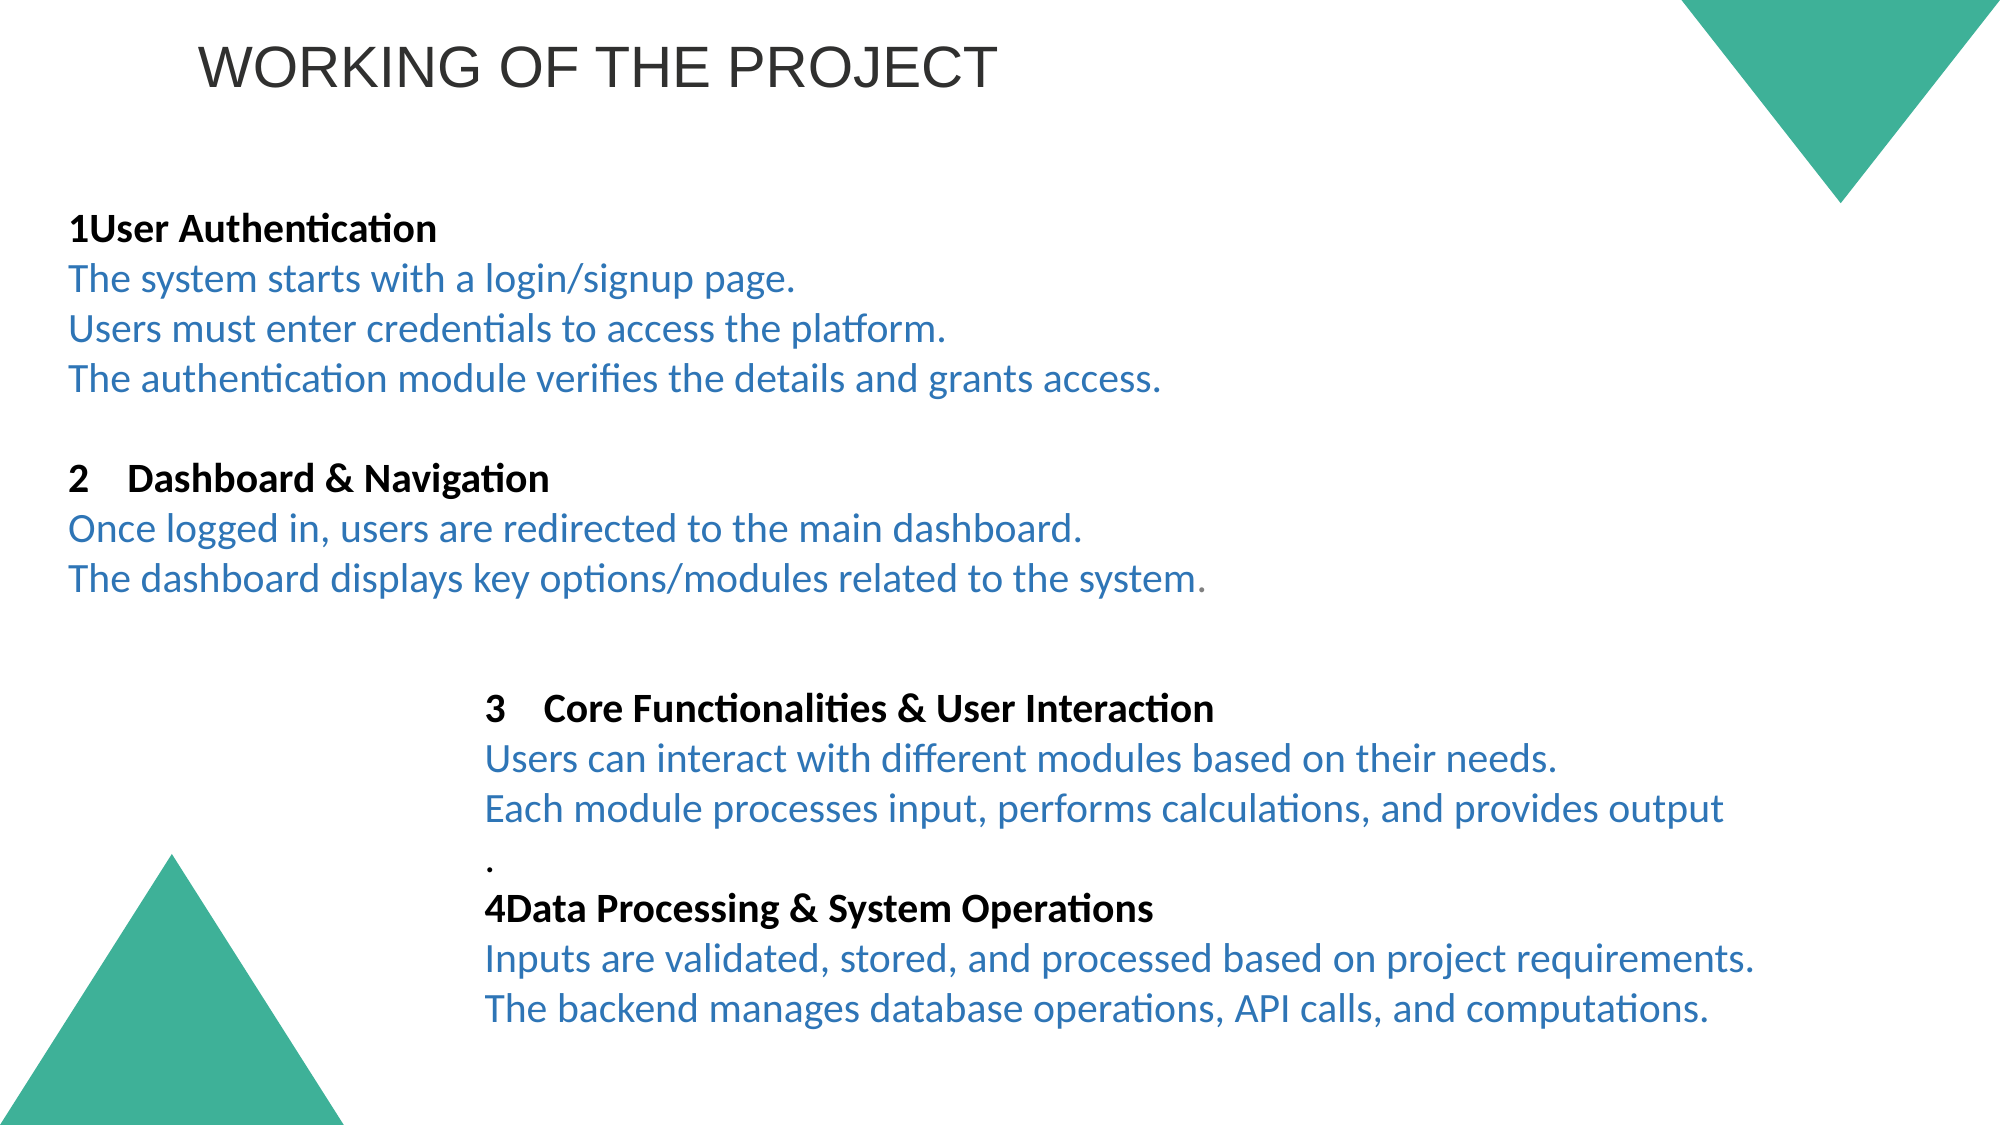

WORKING OF THE PROJECT
1️User Authentication
The system starts with a login/signup page.
Users must enter credentials to access the platform.
The authentication module verifies the details and grants access.

2    Dashboard & Navigation
Once logged in, users are redirected to the main dashboard.
The dashboard displays key options/modules related to the system.
3    Core Functionalities & User Interaction
Users can interact with different modules based on their needs.
Each module processes input, performs calculations, and provides output
.
4️Data Processing & System Operations
Inputs are validated, stored, and processed based on project requirements.
The backend manages database operations, API calls, and computations.